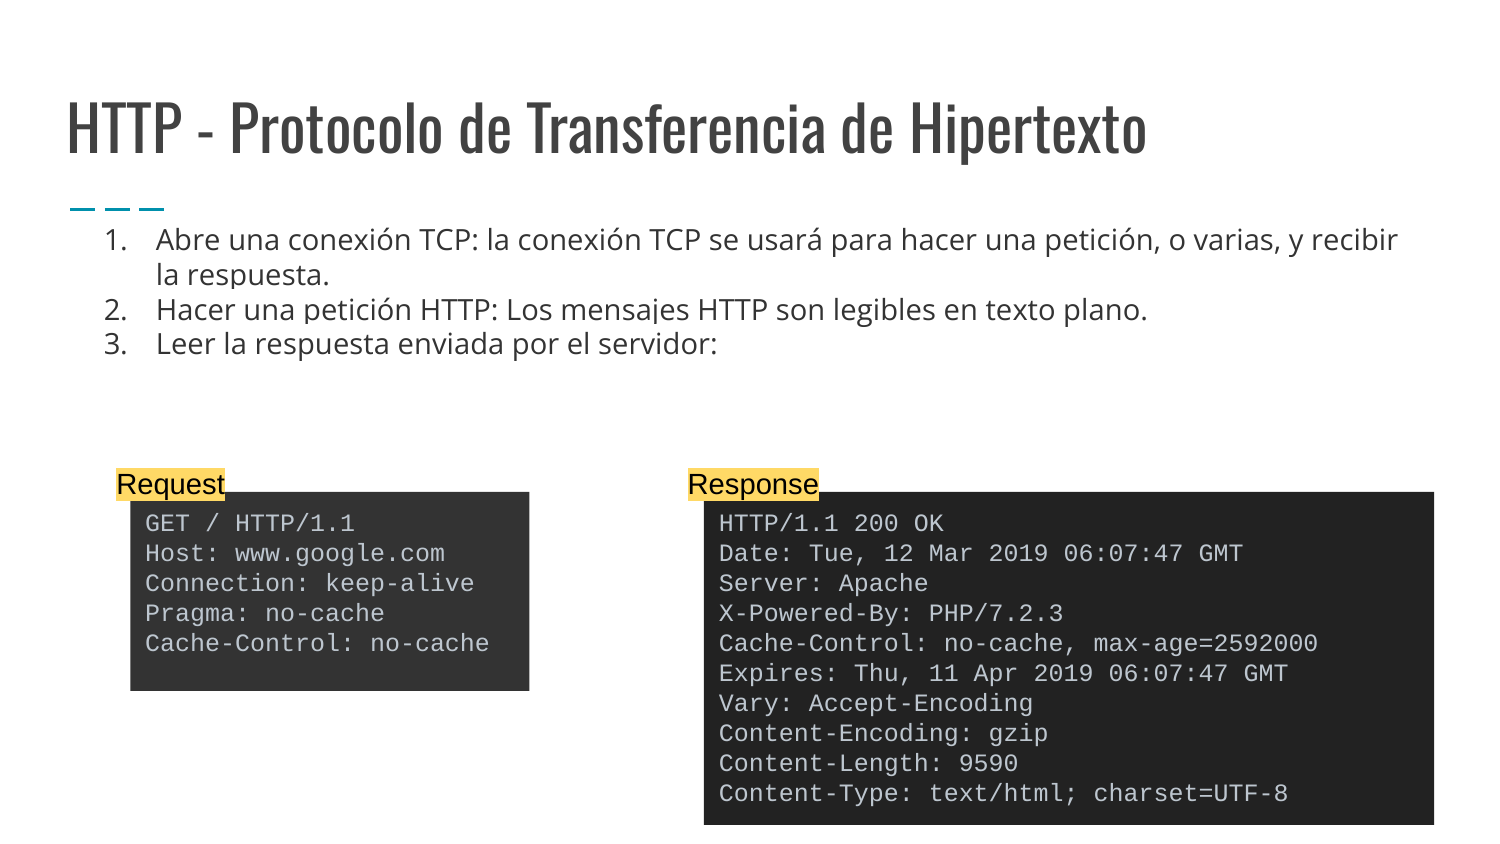

# HTTP - Protocolo de Transferencia de Hipertexto
Abre una conexión TCP: la conexión TCP se usará para hacer una petición, o varias, y recibir la respuesta.
Hacer una petición HTTP: Los mensajes HTTP son legibles en texto plano.
Leer la respuesta enviada por el servidor:

Request
Response
GET / HTTP/1.1
Host: www.google.com
Connection: keep-alive
Pragma: no-cache
Cache-Control: no-cache
HTTP/1.1 200 OK
Date: Tue, 12 Mar 2019 06:07:47 GMT
Server: Apache
X-Powered-By: PHP/7.2.3
Cache-Control: no-cache, max-age=2592000
Expires: Thu, 11 Apr 2019 06:07:47 GMT
Vary: Accept-Encoding
Content-Encoding: gzip
Content-Length: 9590
Content-Type: text/html; charset=UTF-8